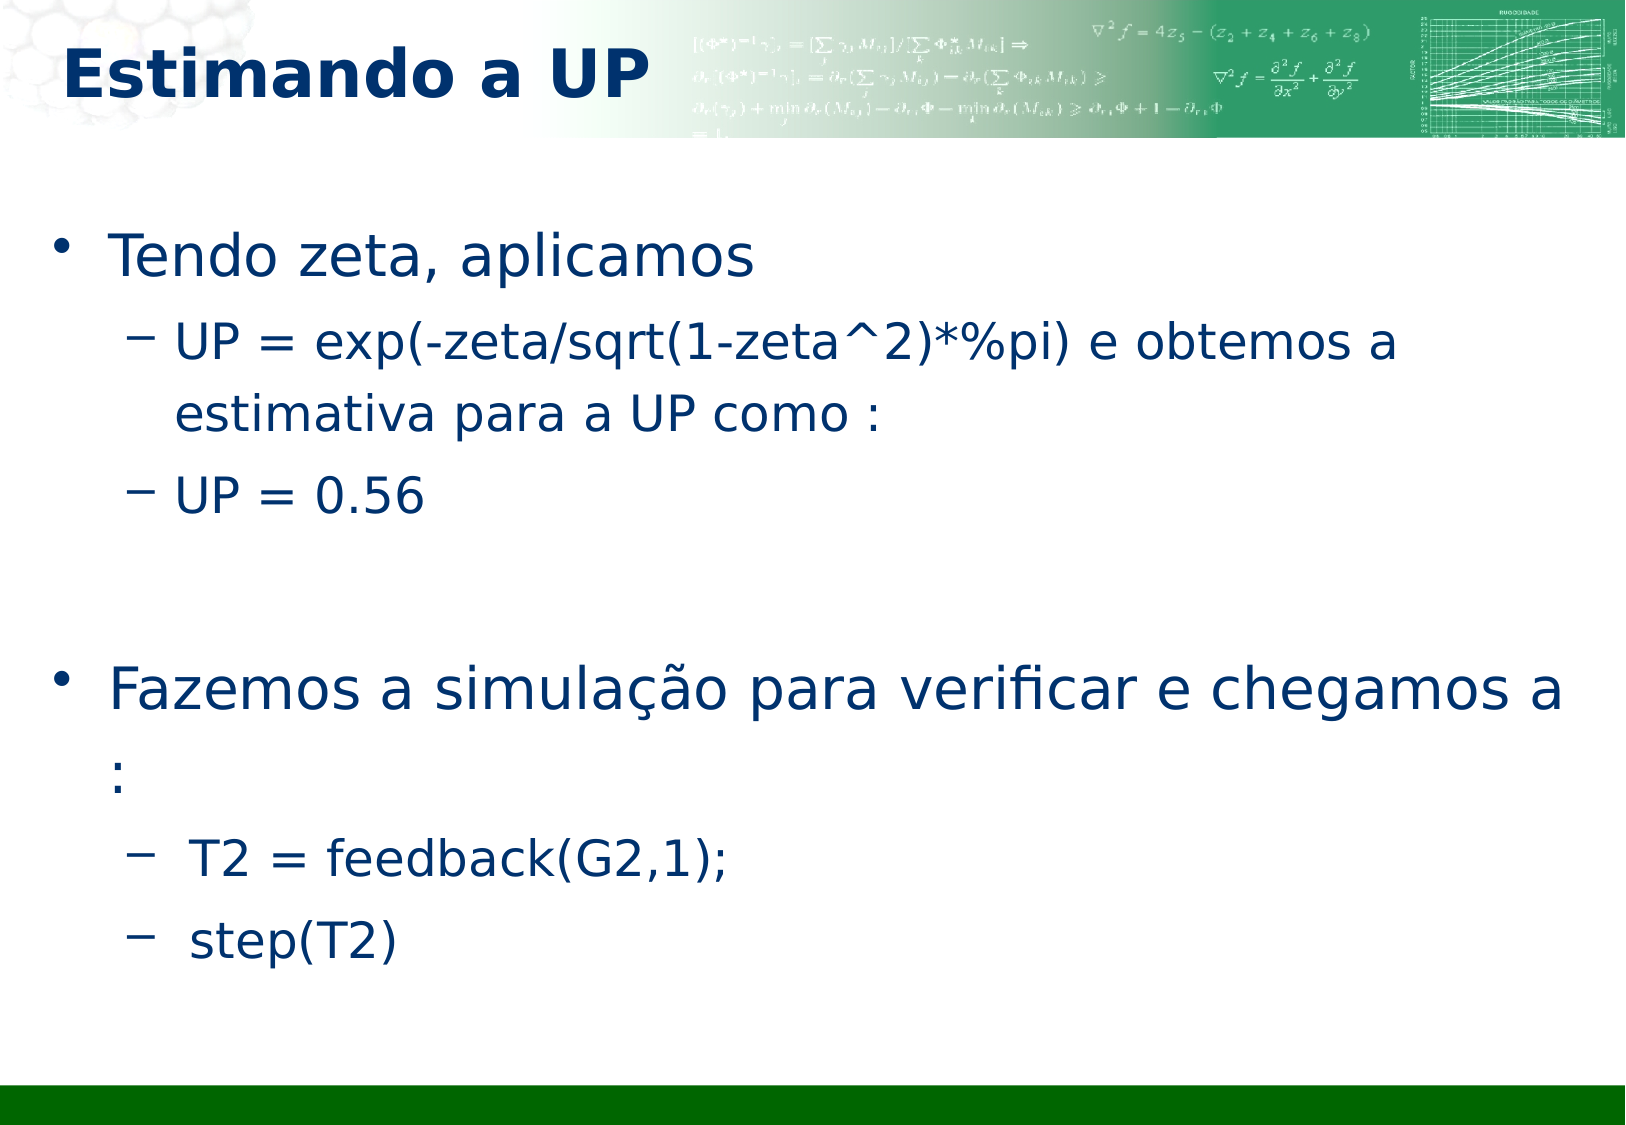

# Estimando a UP
Tendo zeta, aplicamos
UP = exp(-zeta/sqrt(1-zeta^2)*%pi) e obtemos a estimativa para a UP como :
UP = 0.56

Fazemos a simulação para verificar e chegamos a :
 T2 = feedback(G2,1);
 step(T2)